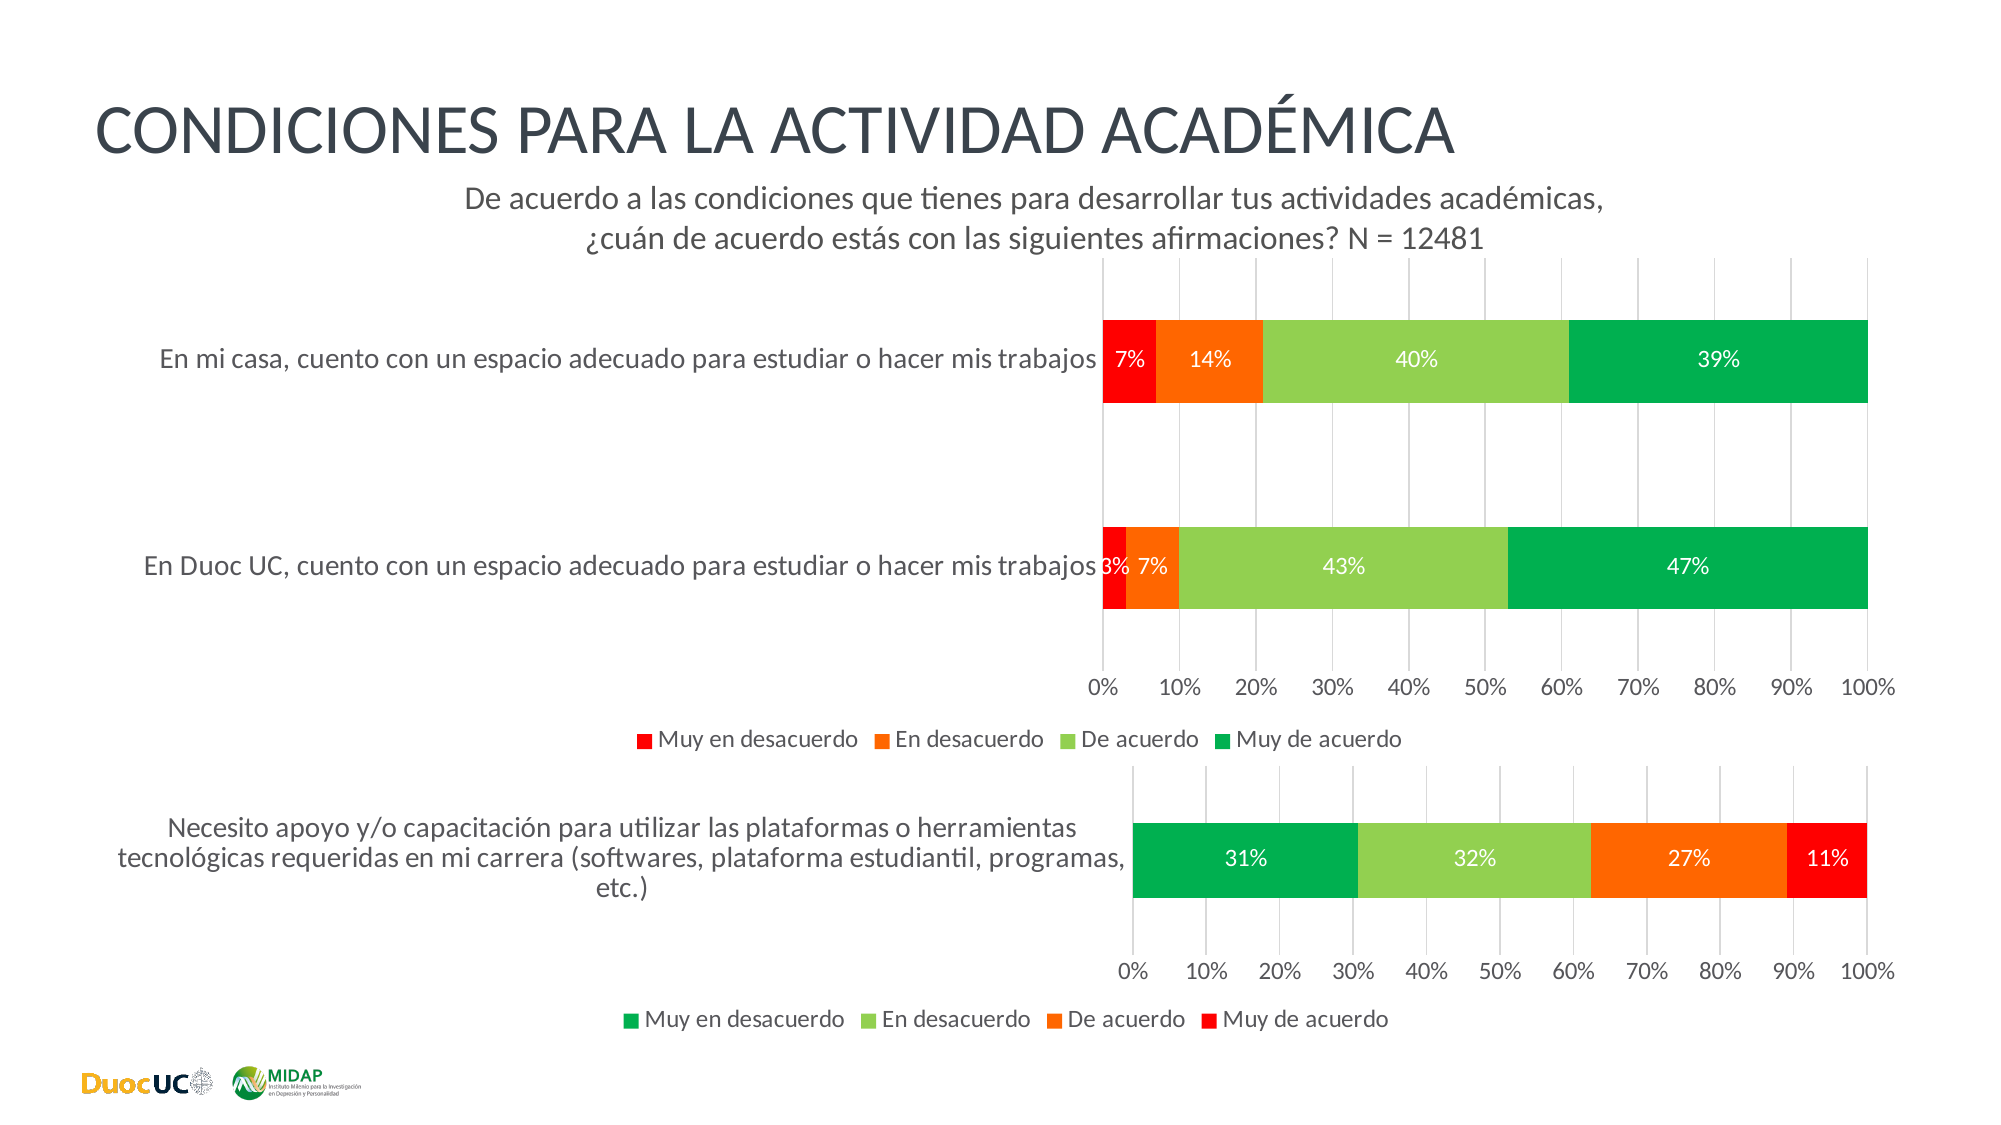

# Condiciones para la actividad académica
De acuerdo a las condiciones que tienes para desarrollar tus actividades académicas, ¿cuán de acuerdo estás con las siguientes afirmaciones? N = 12481

### Chart

| Category | Muy en desacuerdo | En desacuerdo | De acuerdo | Muy de acuerdo |
|---|---|---|---|---|
| En Duoc UC, cuento con un espacio adecuado para estudiar o hacer mis trabajos | 0.03 | 0.07 | 0.43 | 0.47 |
| En mi casa, cuento con un espacio adecuado para estudiar o hacer mis trabajos | 0.07 | 0.14 | 0.4 | 0.39 |

### Chart

| Category | Muy en desacuerdo | En desacuerdo | De acuerdo | Muy de acuerdo |
|---|---|---|---|---|
| Necesito apoyo y/o capacitación para utilizar las plataformas o herramientas tecnológicas requeridas en mi carrera (softwares, plataforma estudiantil, programas, etc.) | 0.31 | 0.32 | 0.27 | 0.11 |